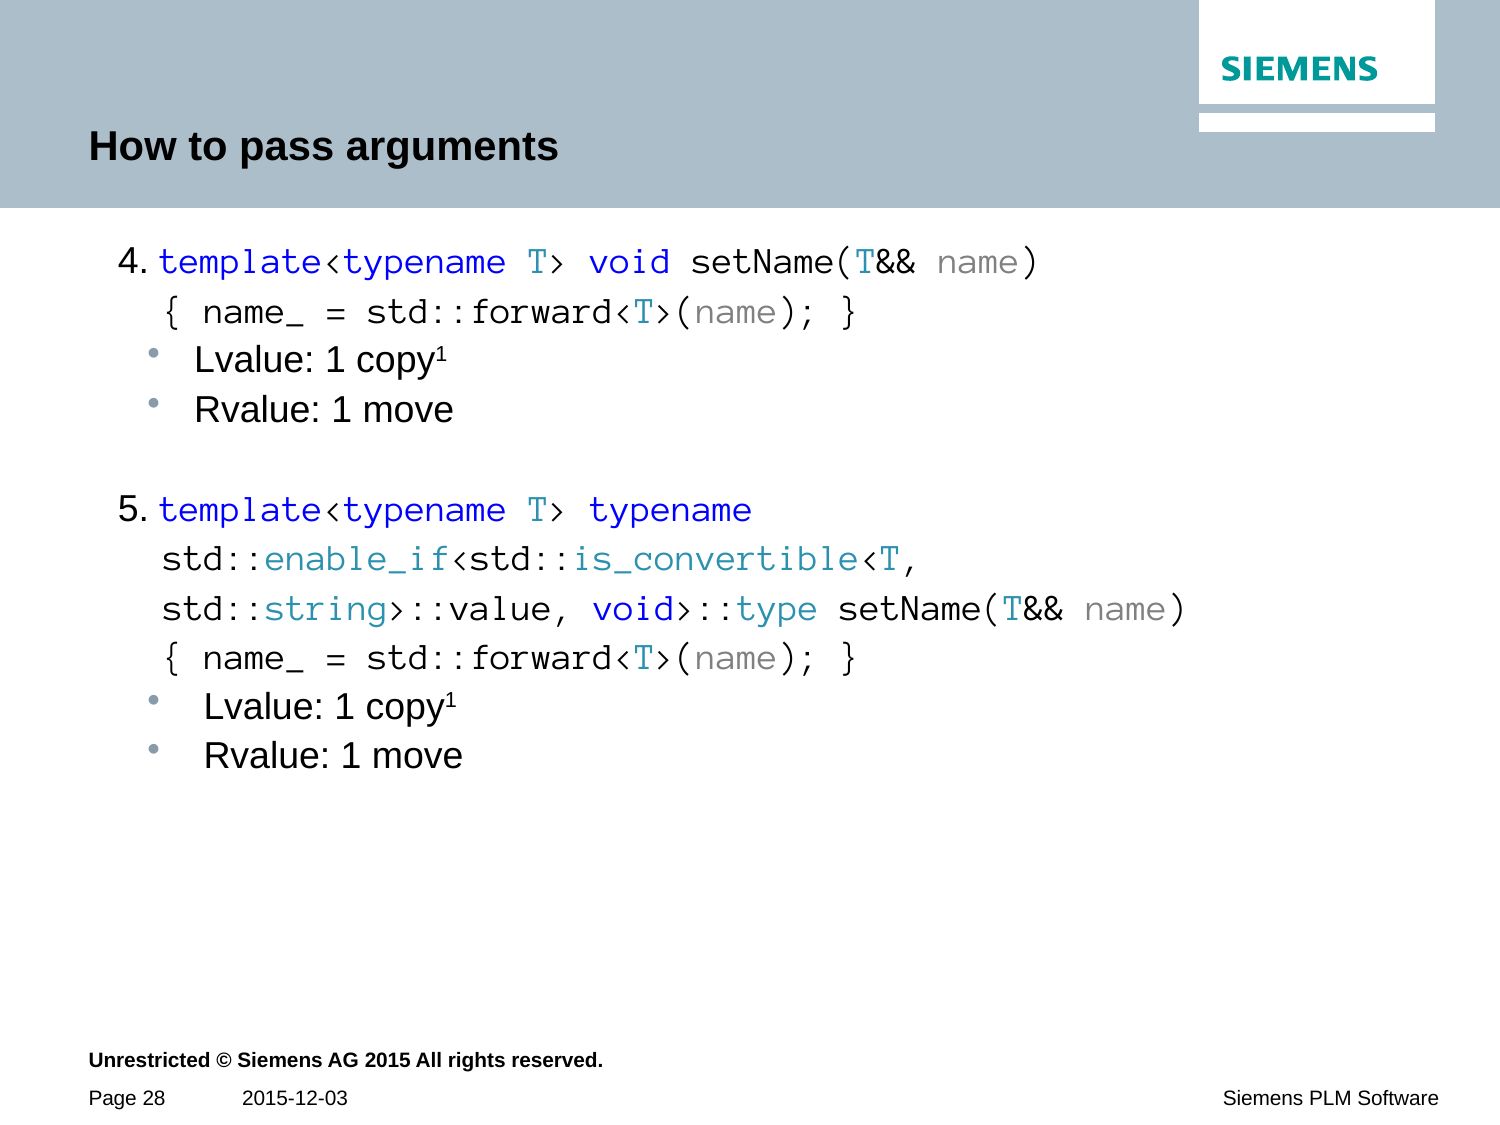

# How to pass arguments
4. template<typename T> void setName(T&& name) { name_ = std::forward<T>(name); }
Lvalue: 1 copy1
Rvalue: 1 move

5. template<typename T> typename std::enable_if<std::is_convertible<T, std::string>::value, void>::type setName(T&& name) { name_ = std::forward<T>(name); }
Lvalue: 1 copy1
Rvalue: 1 move